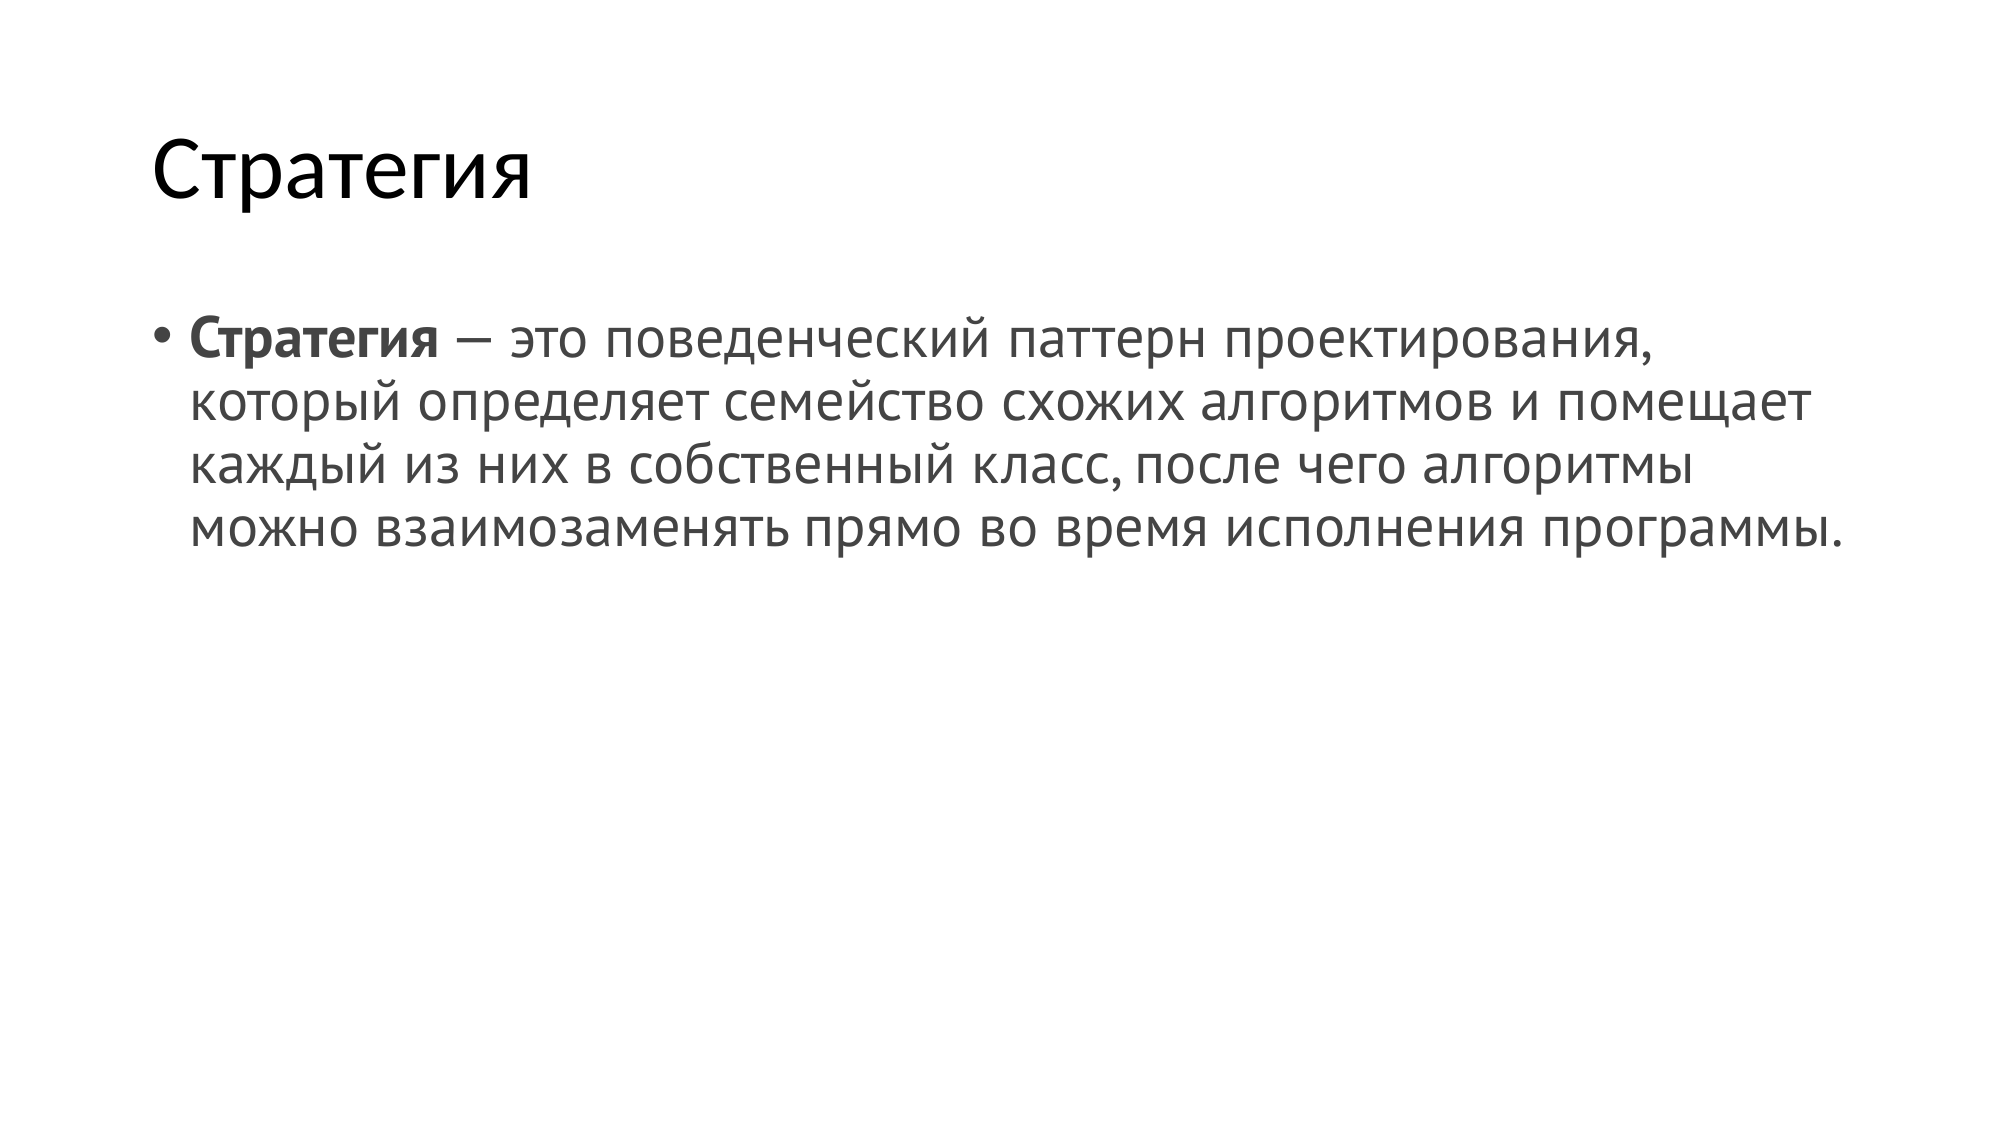

# Стратегия
Стратегия — это поведенческий паттерн проектирования, который определяет семейство схожих алгоритмов и помещает каждый из них в собственный класс, после чего алгоритмы можно взаимозаменять прямо во время исполнения программы.